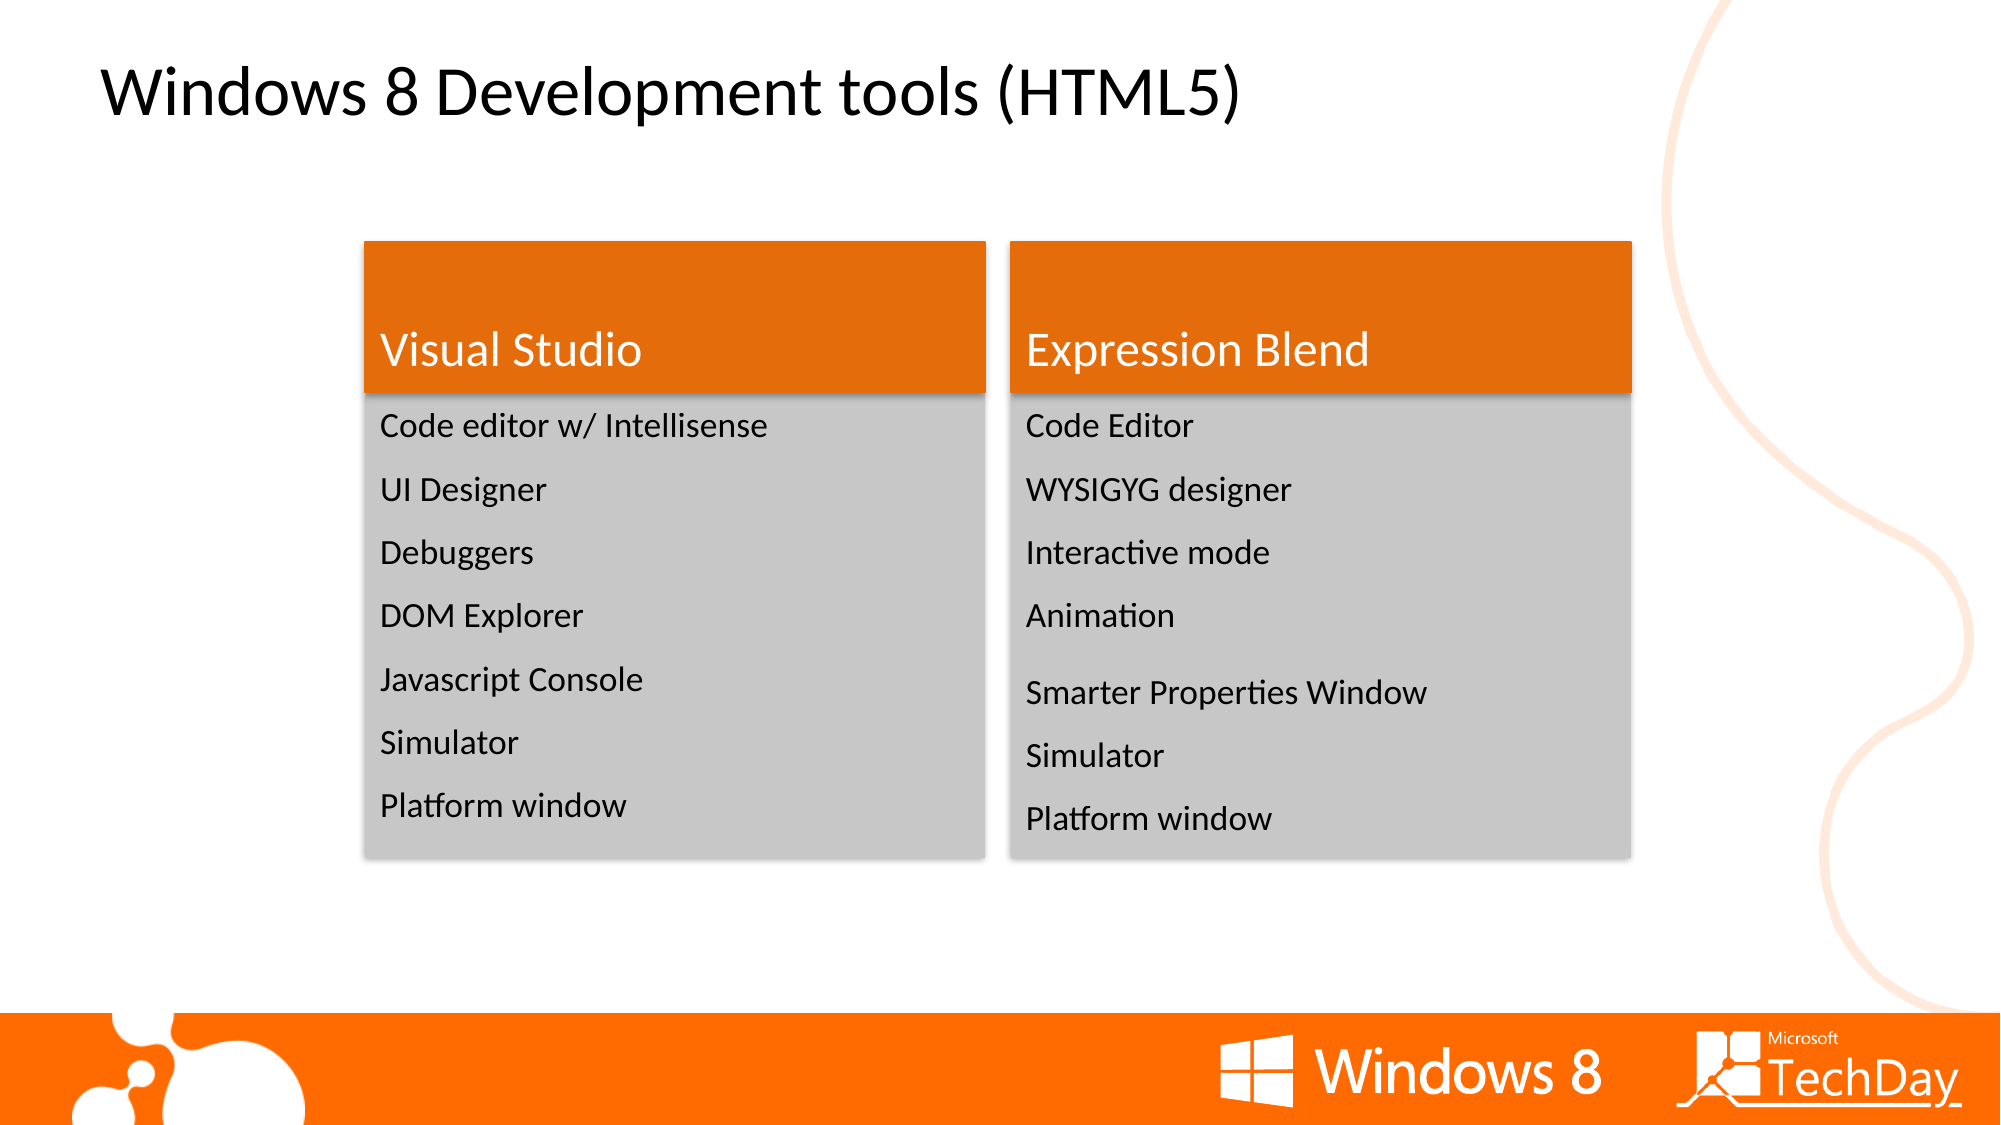

# Windows 8 Development tools (HTML5)
Visual Studio
Expression Blend
Code editor w/ Intellisense
UI Designer
Debuggers
DOM Explorer
Javascript Console
Simulator
Platform window
Code Editor
WYSIGYG designer
Interactive mode
Animation
Smarter Properties Window
Simulator
Platform window